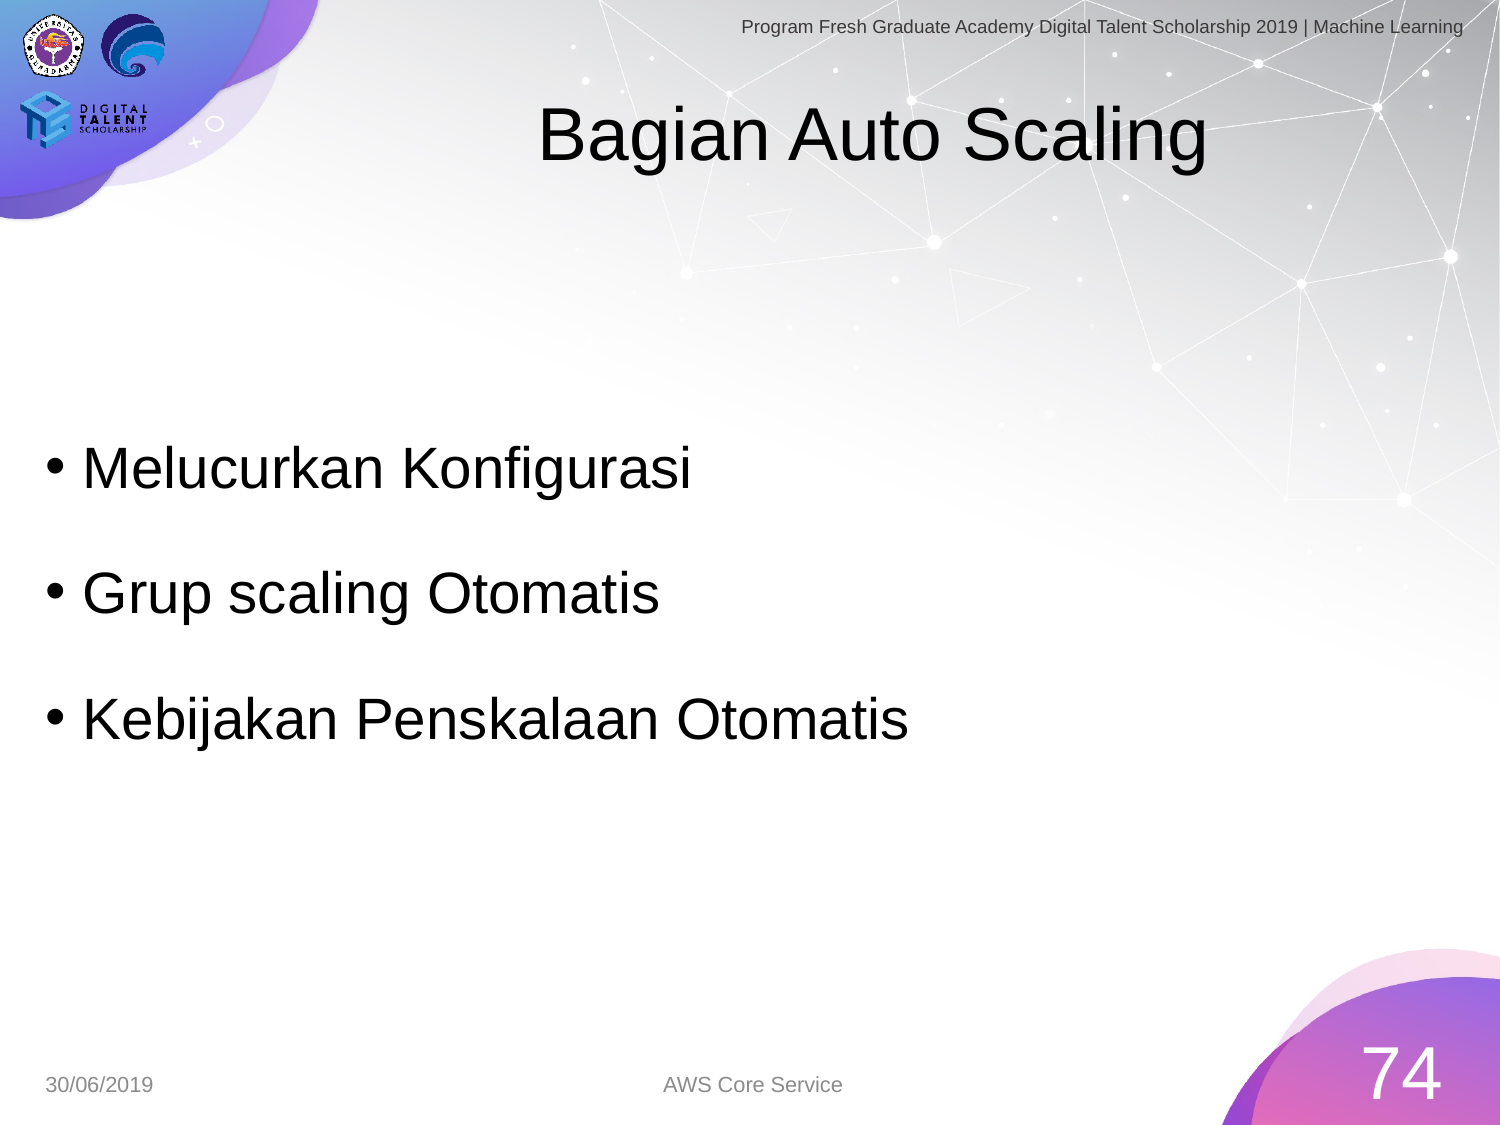

# Bagian Auto Scaling
Melucurkan Konfigurasi
Grup scaling Otomatis
Kebijakan Penskalaan Otomatis
74
AWS Core Service
30/06/2019